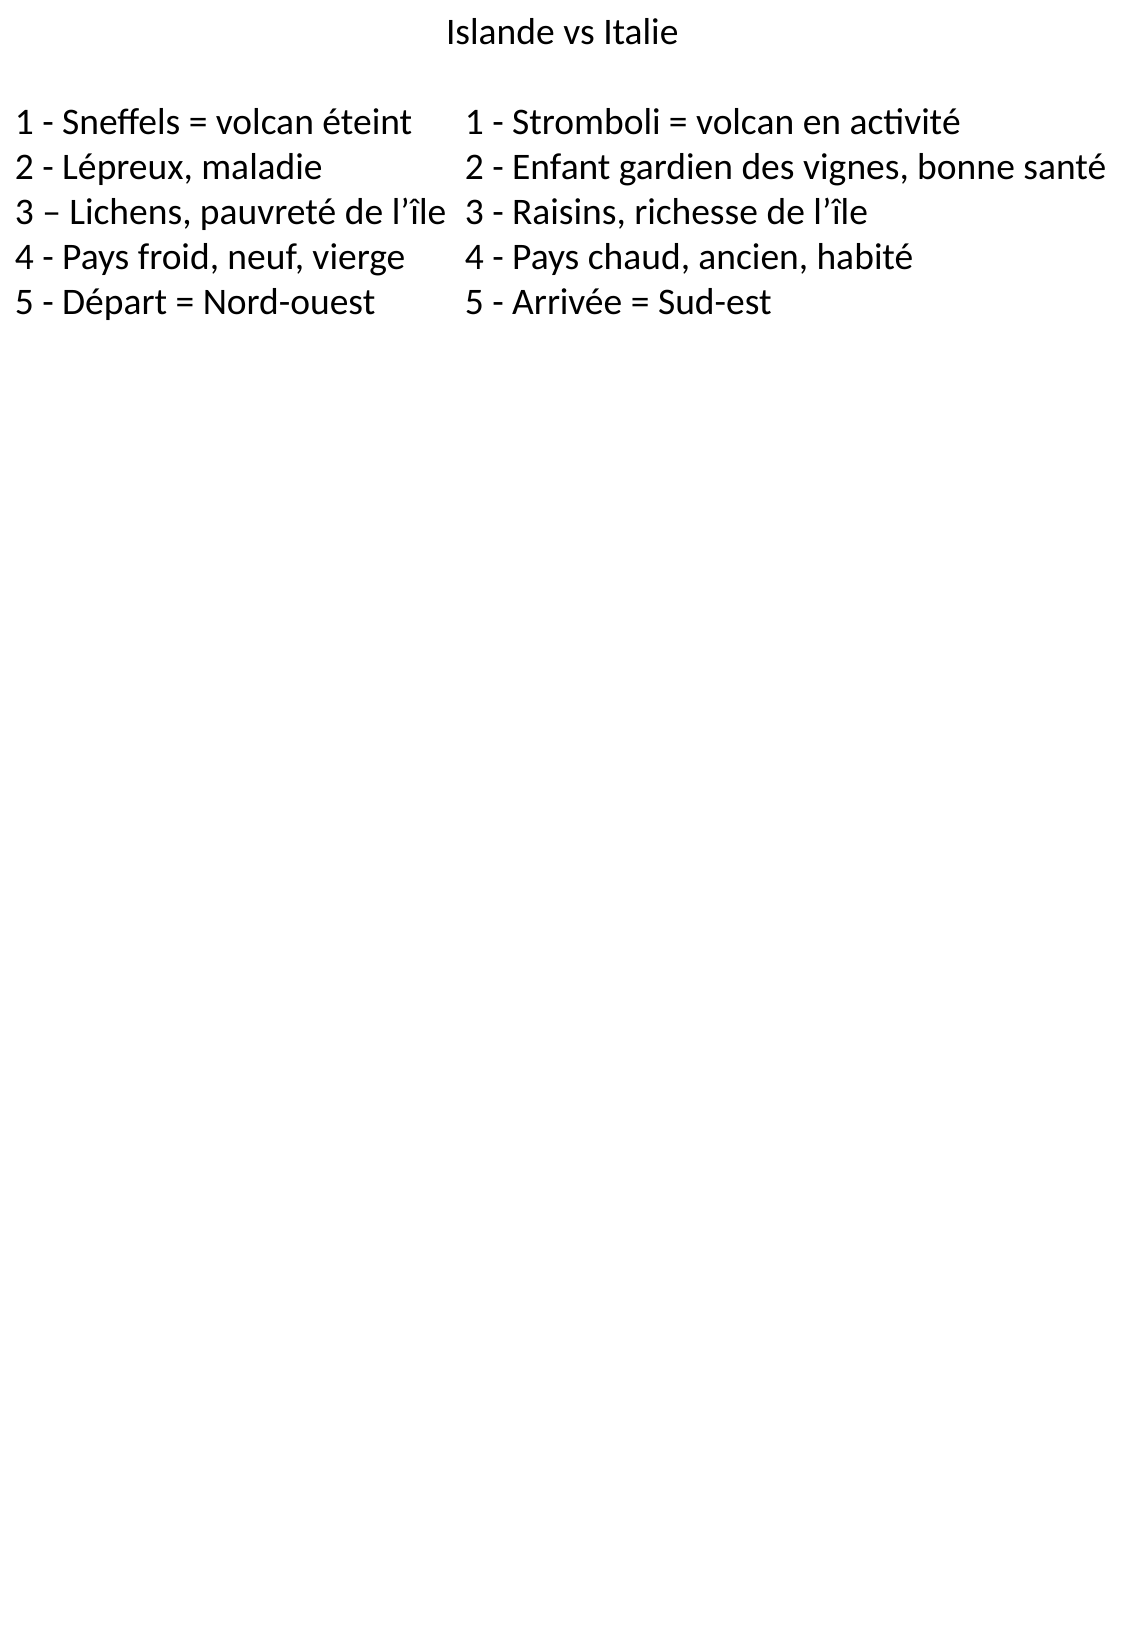

Islande vs Italie

1 - Sneffels = volcan éteint 	1 - Stromboli = volcan en activité
2 - Lépreux, maladie 	2 - Enfant gardien des vignes, bonne santé
3 – Lichens, pauvreté de l’île	3 - Raisins, richesse de l’île
4 - Pays froid, neuf, vierge 	4 - Pays chaud, ancien, habité
5 - Départ = Nord-ouest	5 - Arrivée = Sud-est